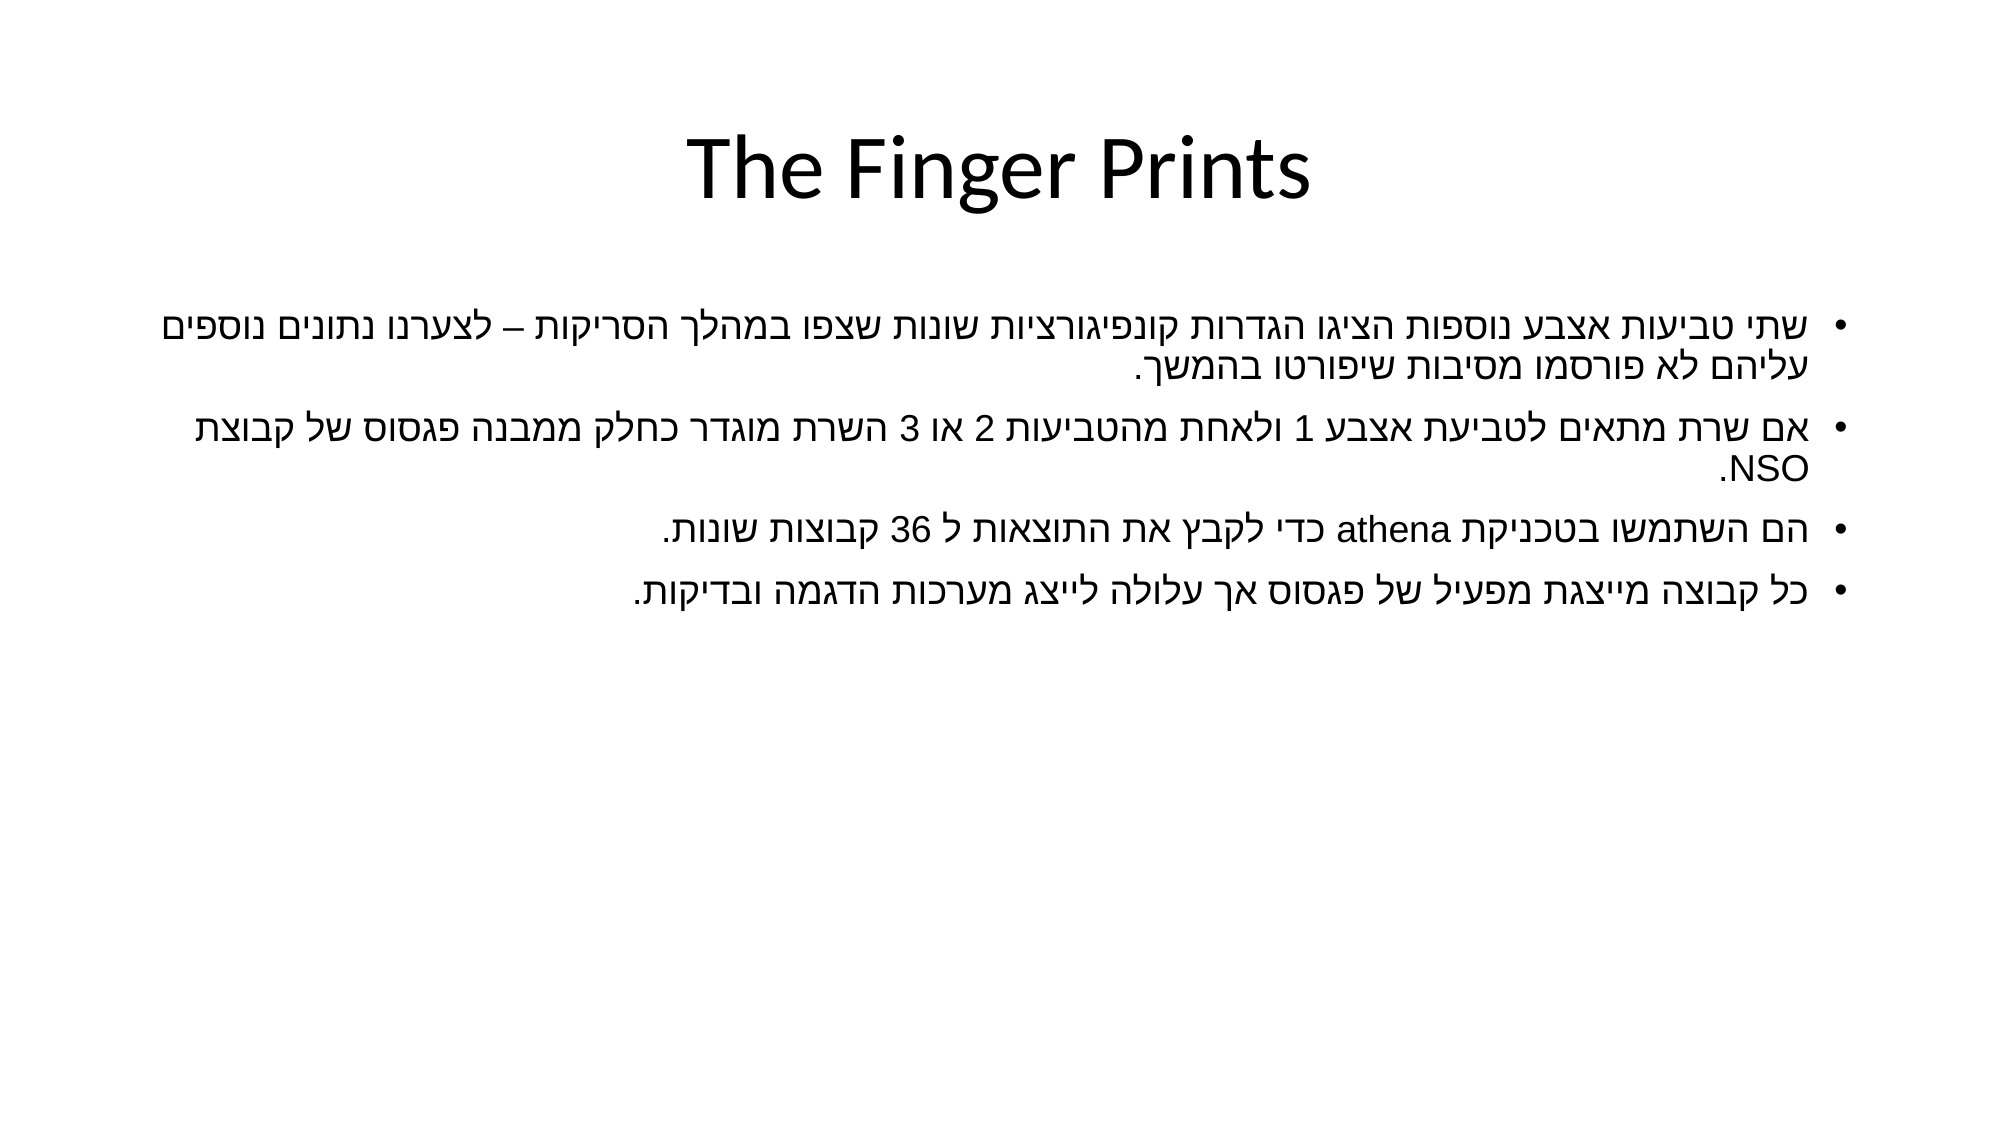

# The Finger Prints
שתי טביעות אצבע נוספות הציגו הגדרות קונפיגורציות שונות שצפו במהלך הסריקות – לצערנו נתונים נוספים עליהם לא פורסמו מסיבות שיפורטו בהמשך.
אם שרת מתאים לטביעת אצבע 1 ולאחת מהטביעות 2 או 3 השרת מוגדר כחלק ממבנה פגסוס של קבוצת NSO.
הם השתמשו בטכניקת athena כדי לקבץ את התוצאות ל 36 קבוצות שונות.
כל קבוצה מייצגת מפעיל של פגסוס אך עלולה לייצג מערכות הדגמה ובדיקות.